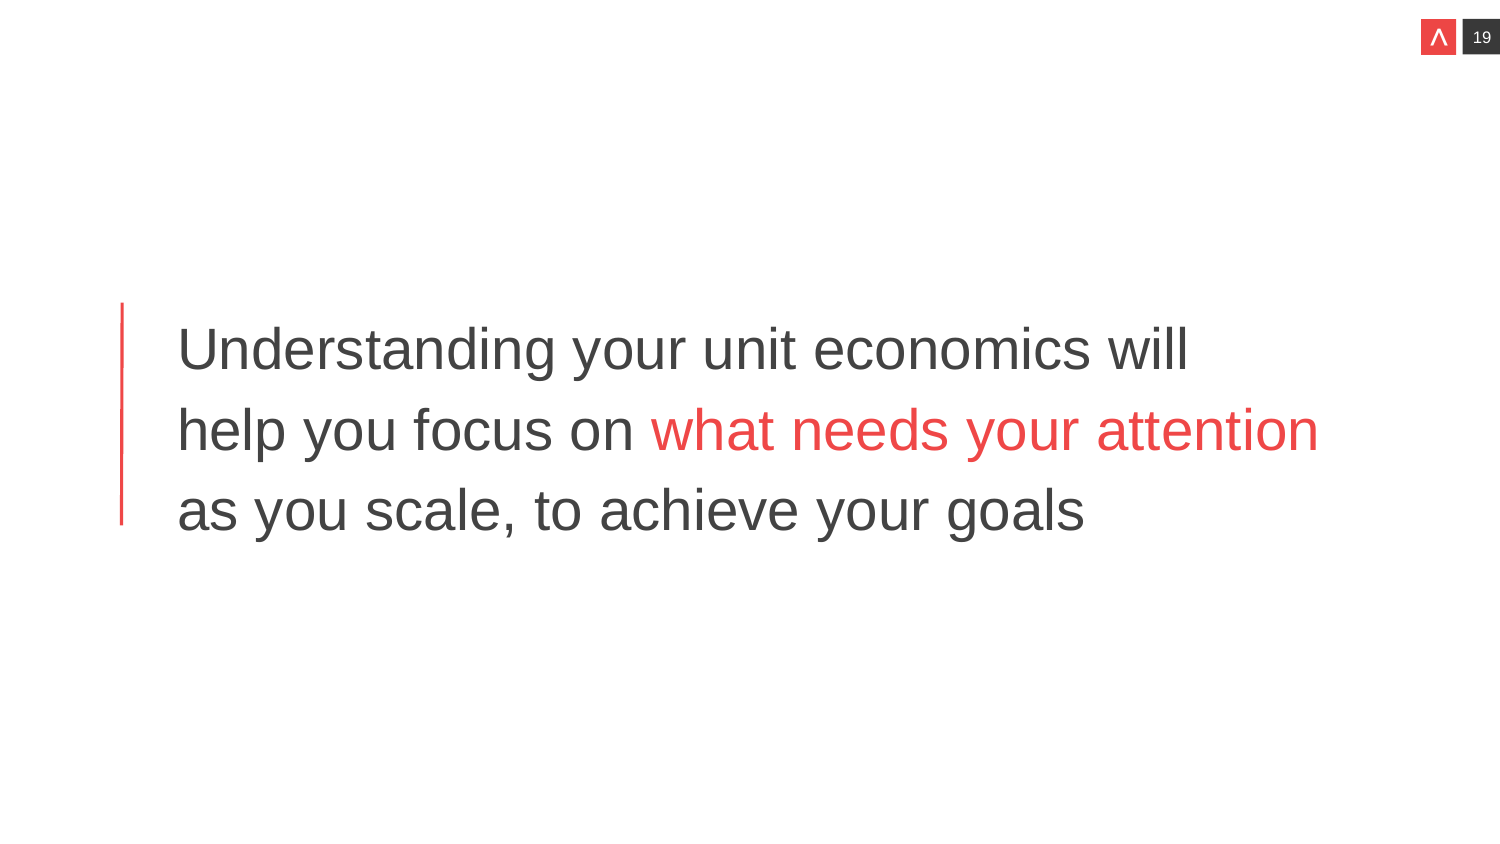

Understanding your unit economics will
help you focus on what needs your attention as you scale, to achieve your goals